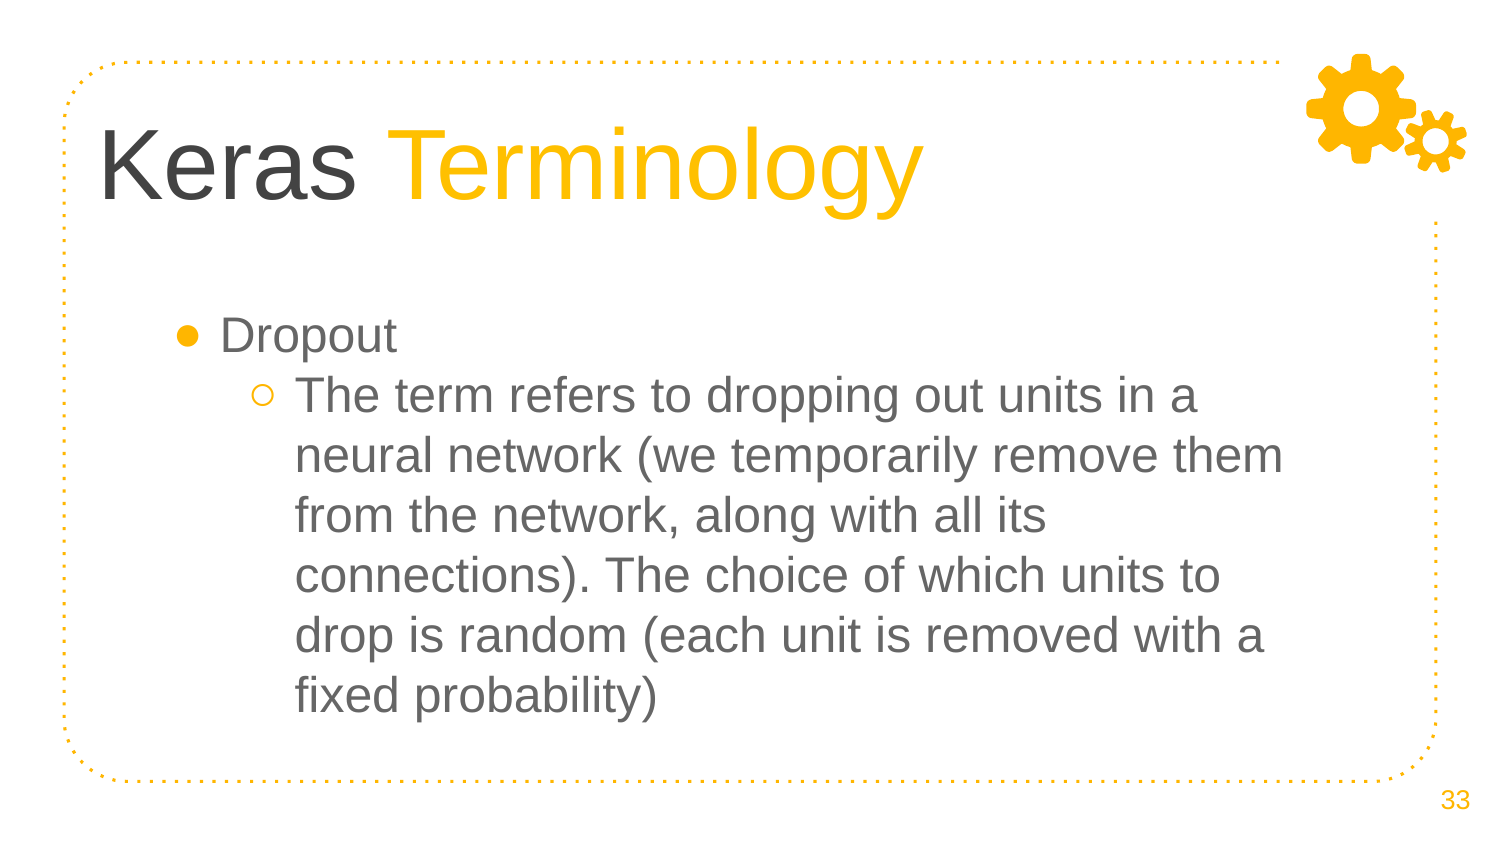

# Keras Terminology
Dropout
The term refers to dropping out units in a neural network (we temporarily remove them from the network, along with all its connections). The choice of which units to drop is random (each unit is removed with a fixed probability)
33